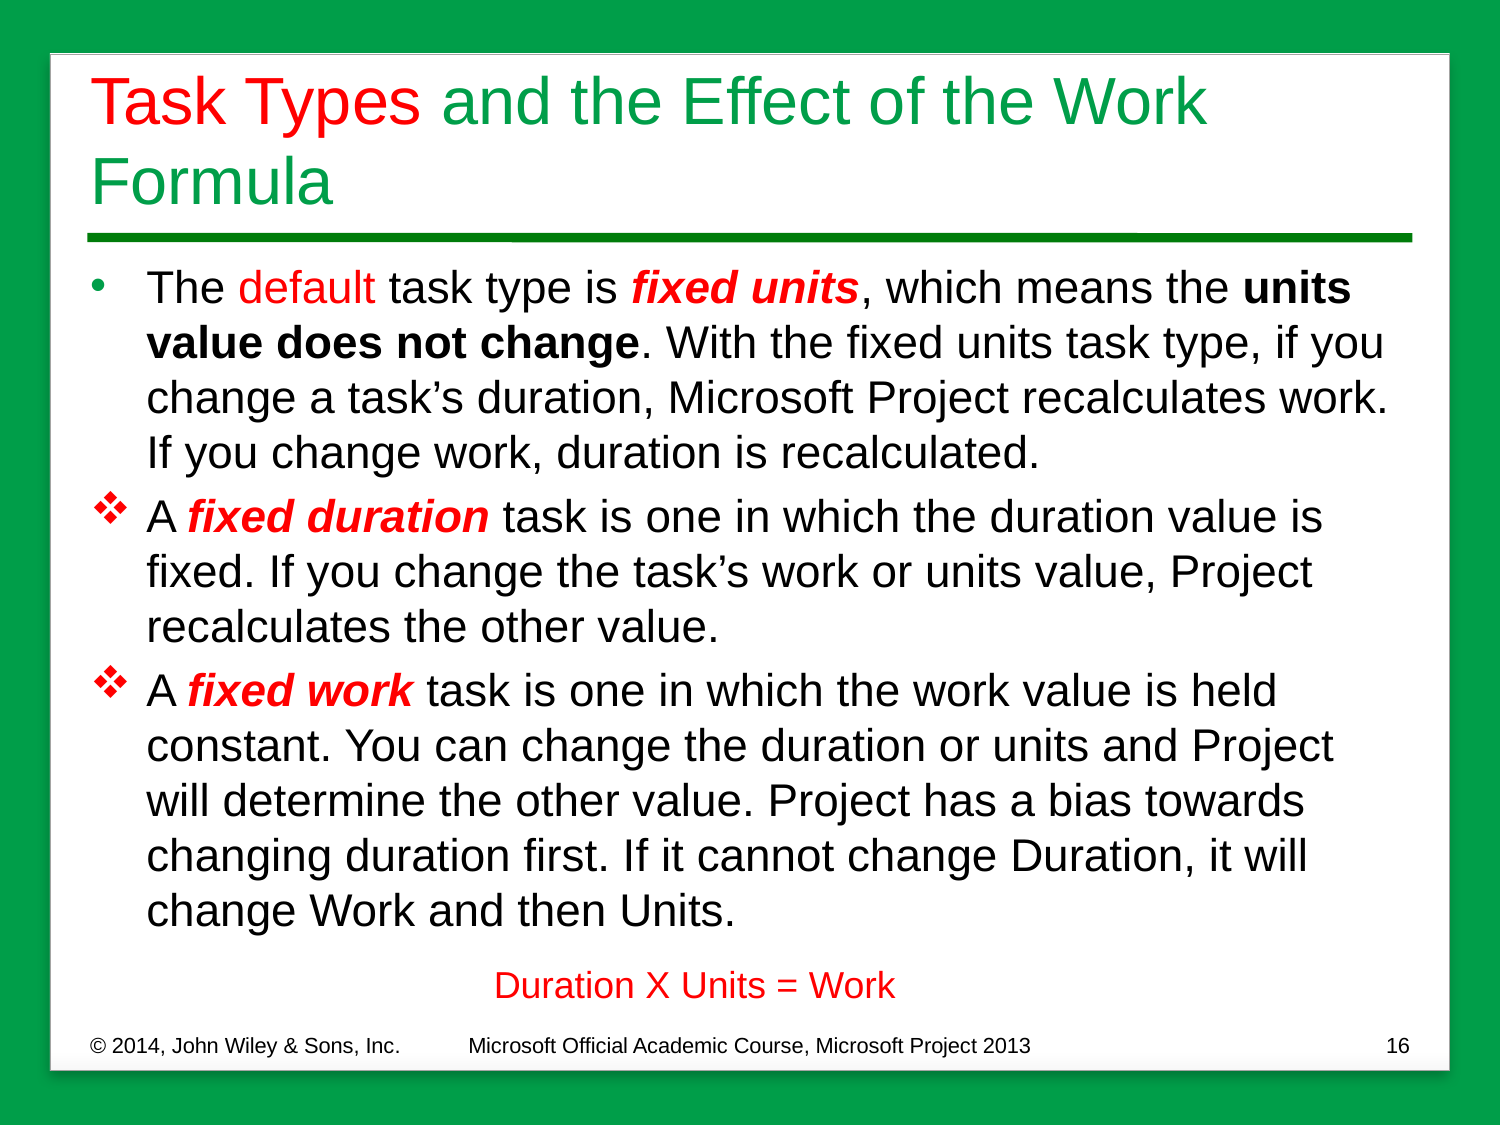

# Task Types and the Effect of the Work Formula
The default task type is fixed units, which means the units value does not change. With the fixed units task type, if you change a task’s duration, Microsoft Project recalculates work. If you change work, duration is recalculated.
A fixed duration task is one in which the duration value is fixed. If you change the task’s work or units value, Project recalculates the other value.
A fixed work task is one in which the work value is held constant. You can change the duration or units and Project will determine the other value. Project has a bias towards changing duration first. If it cannot change Duration, it will change Work and then Units.
Duration X Units = Work
© 2014, John Wiley & Sons, Inc.
Microsoft Official Academic Course, Microsoft Project 2013
16